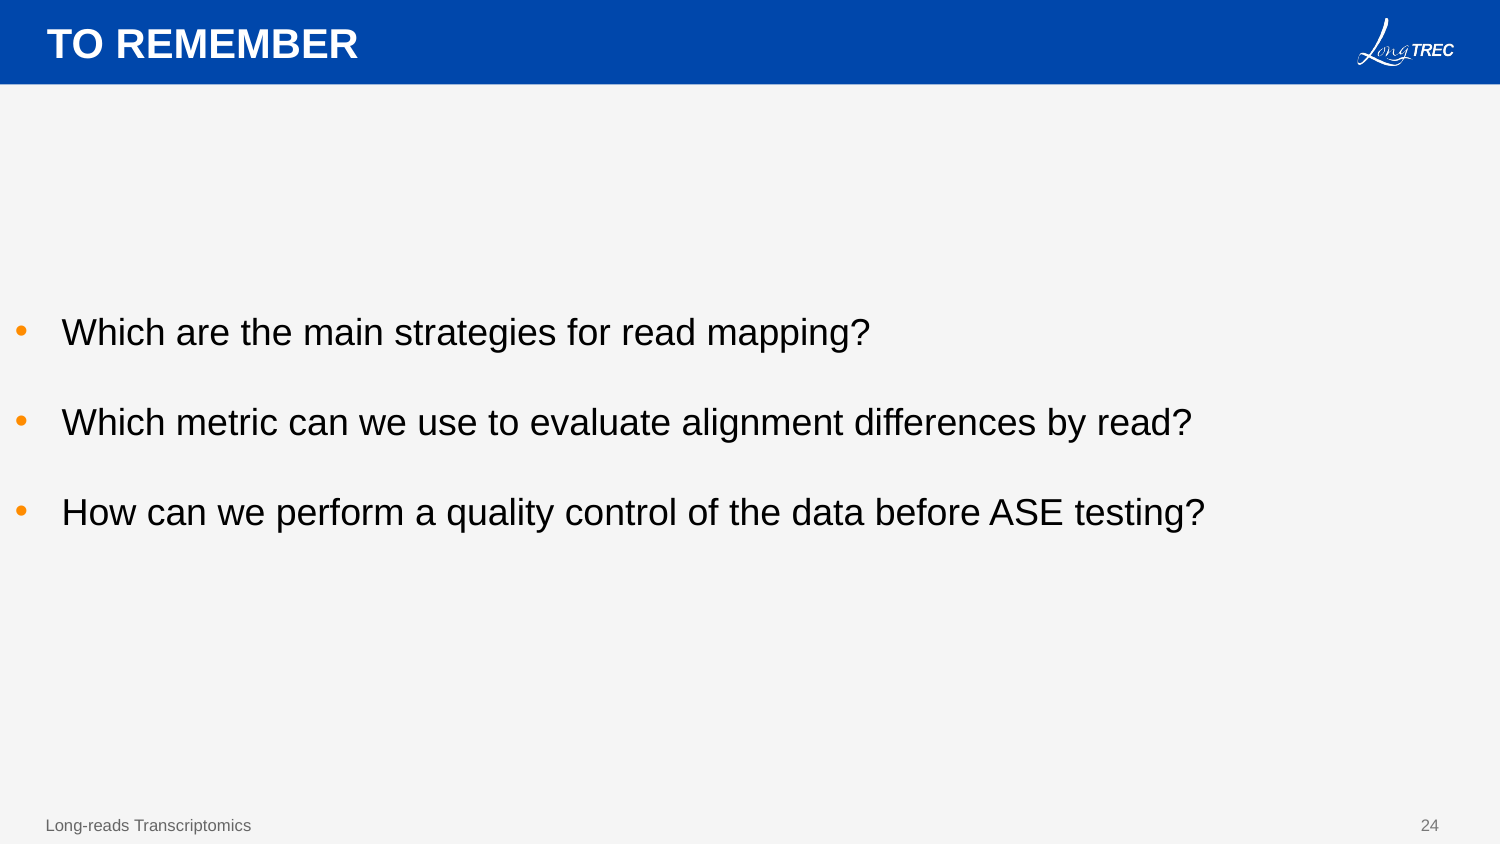

TO REMEMBER
Which are the main strategies for read mapping?

Which metric can we use to evaluate alignment differences by read?

How can we perform a quality control of the data before ASE testing?
24